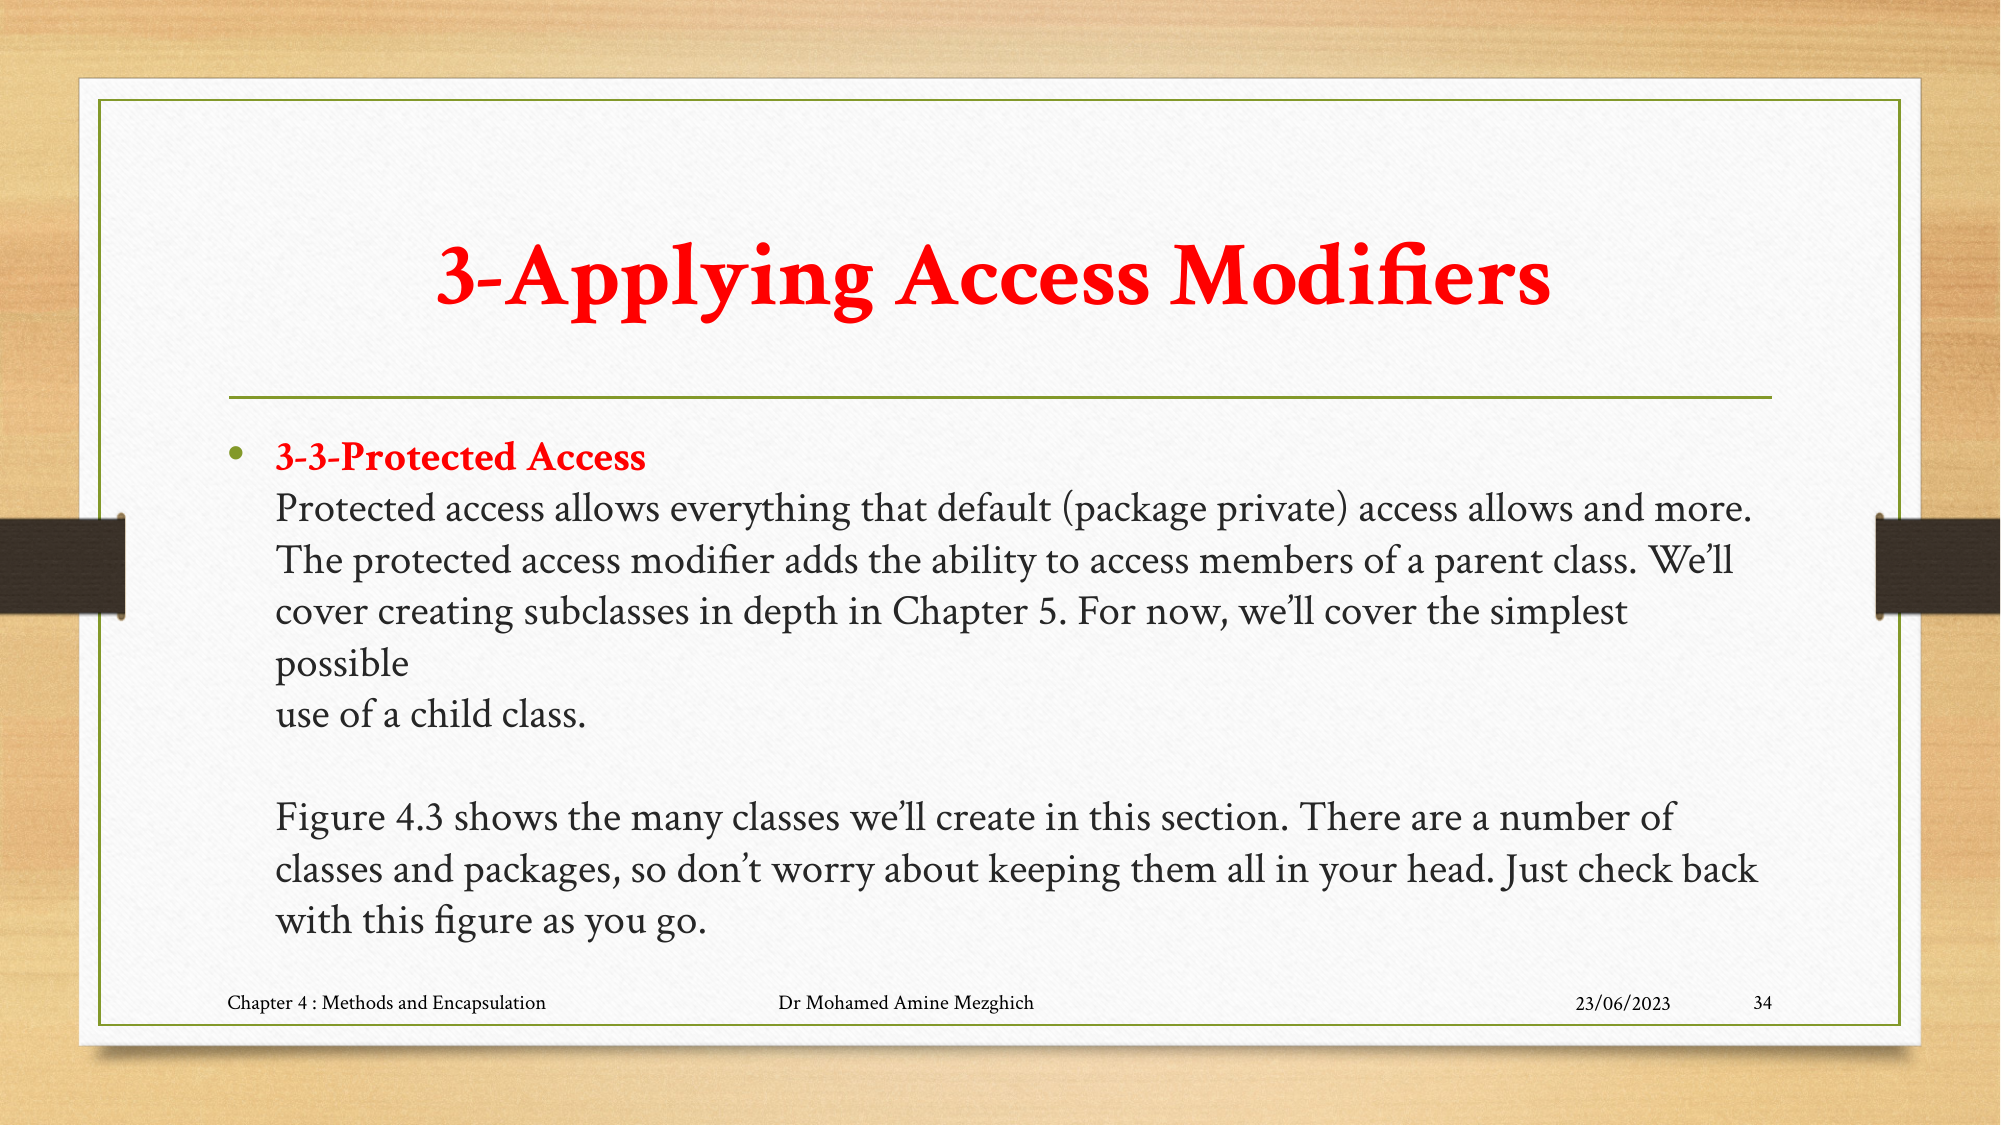

# 3-Applying Access Modifiers
3-3-Protected Access
Protected access allows everything that default (package private) access allows and more.
The protected access modifier adds the ability to access members of a parent class. We’ll
cover creating subclasses in depth in Chapter 5. For now, we’ll cover the simplest possible
use of a child class.
Figure 4.3 shows the many classes we’ll create in this section. There are a number of
classes and packages, so don’t worry about keeping them all in your head. Just check back
with this figure as you go.
Chapter 4 : Methods and Encapsulation                                                 Dr Mohamed Amine Mezghich
23/06/2023
34